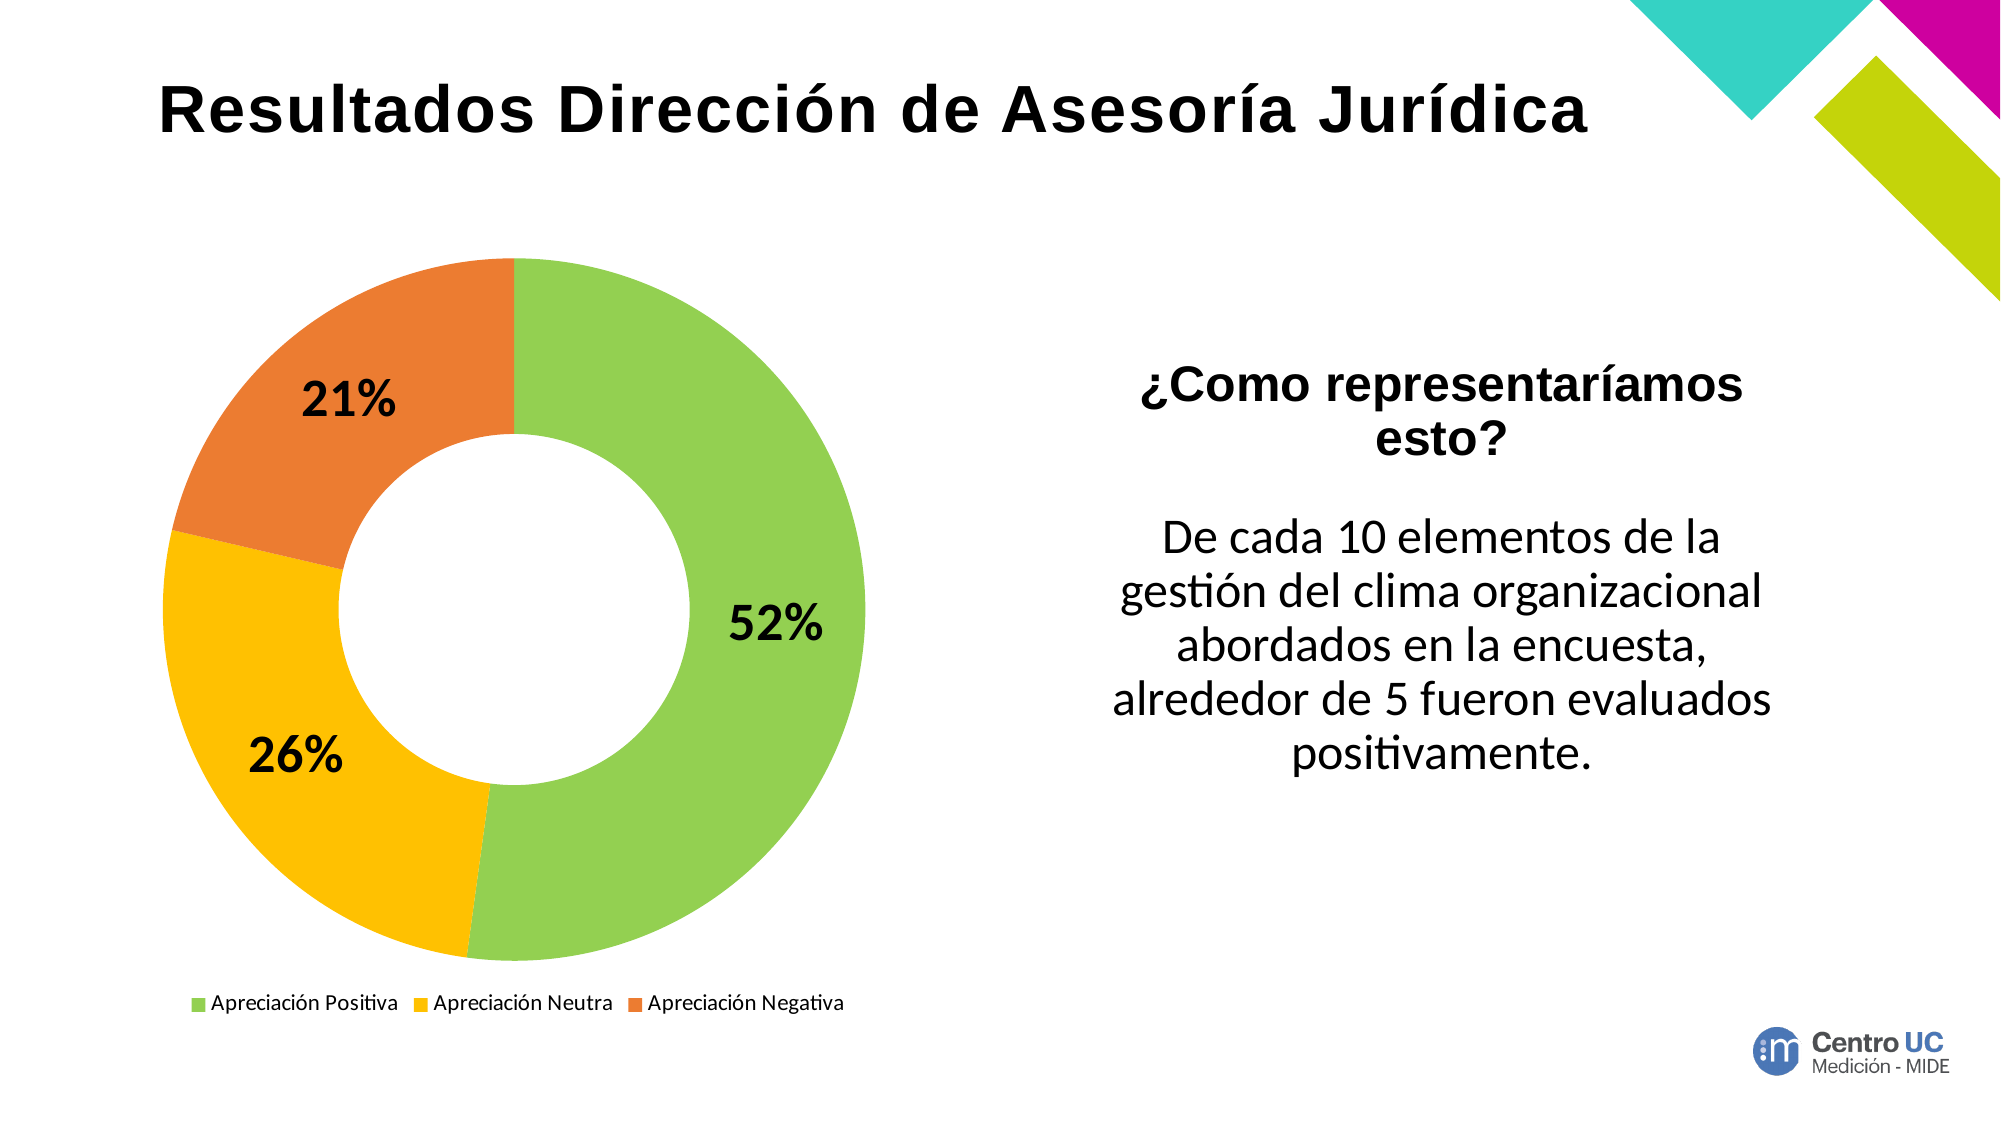

# Resultados Dirección de Asesoría Jurídica

### Chart

| Category | Apreciación |
|---|---|
| Apreciación Positiva | 0.5215909090909091 |
| Apreciación Neutra | 0.26477272727272727 |
| Apreciación Negativa | 0.21363636363636362 |
¿Como representaríamos esto?
De cada 10 elementos de la gestión del clima organizacional abordados en la encuesta, alrededor de 5 fueron evaluados positivamente.